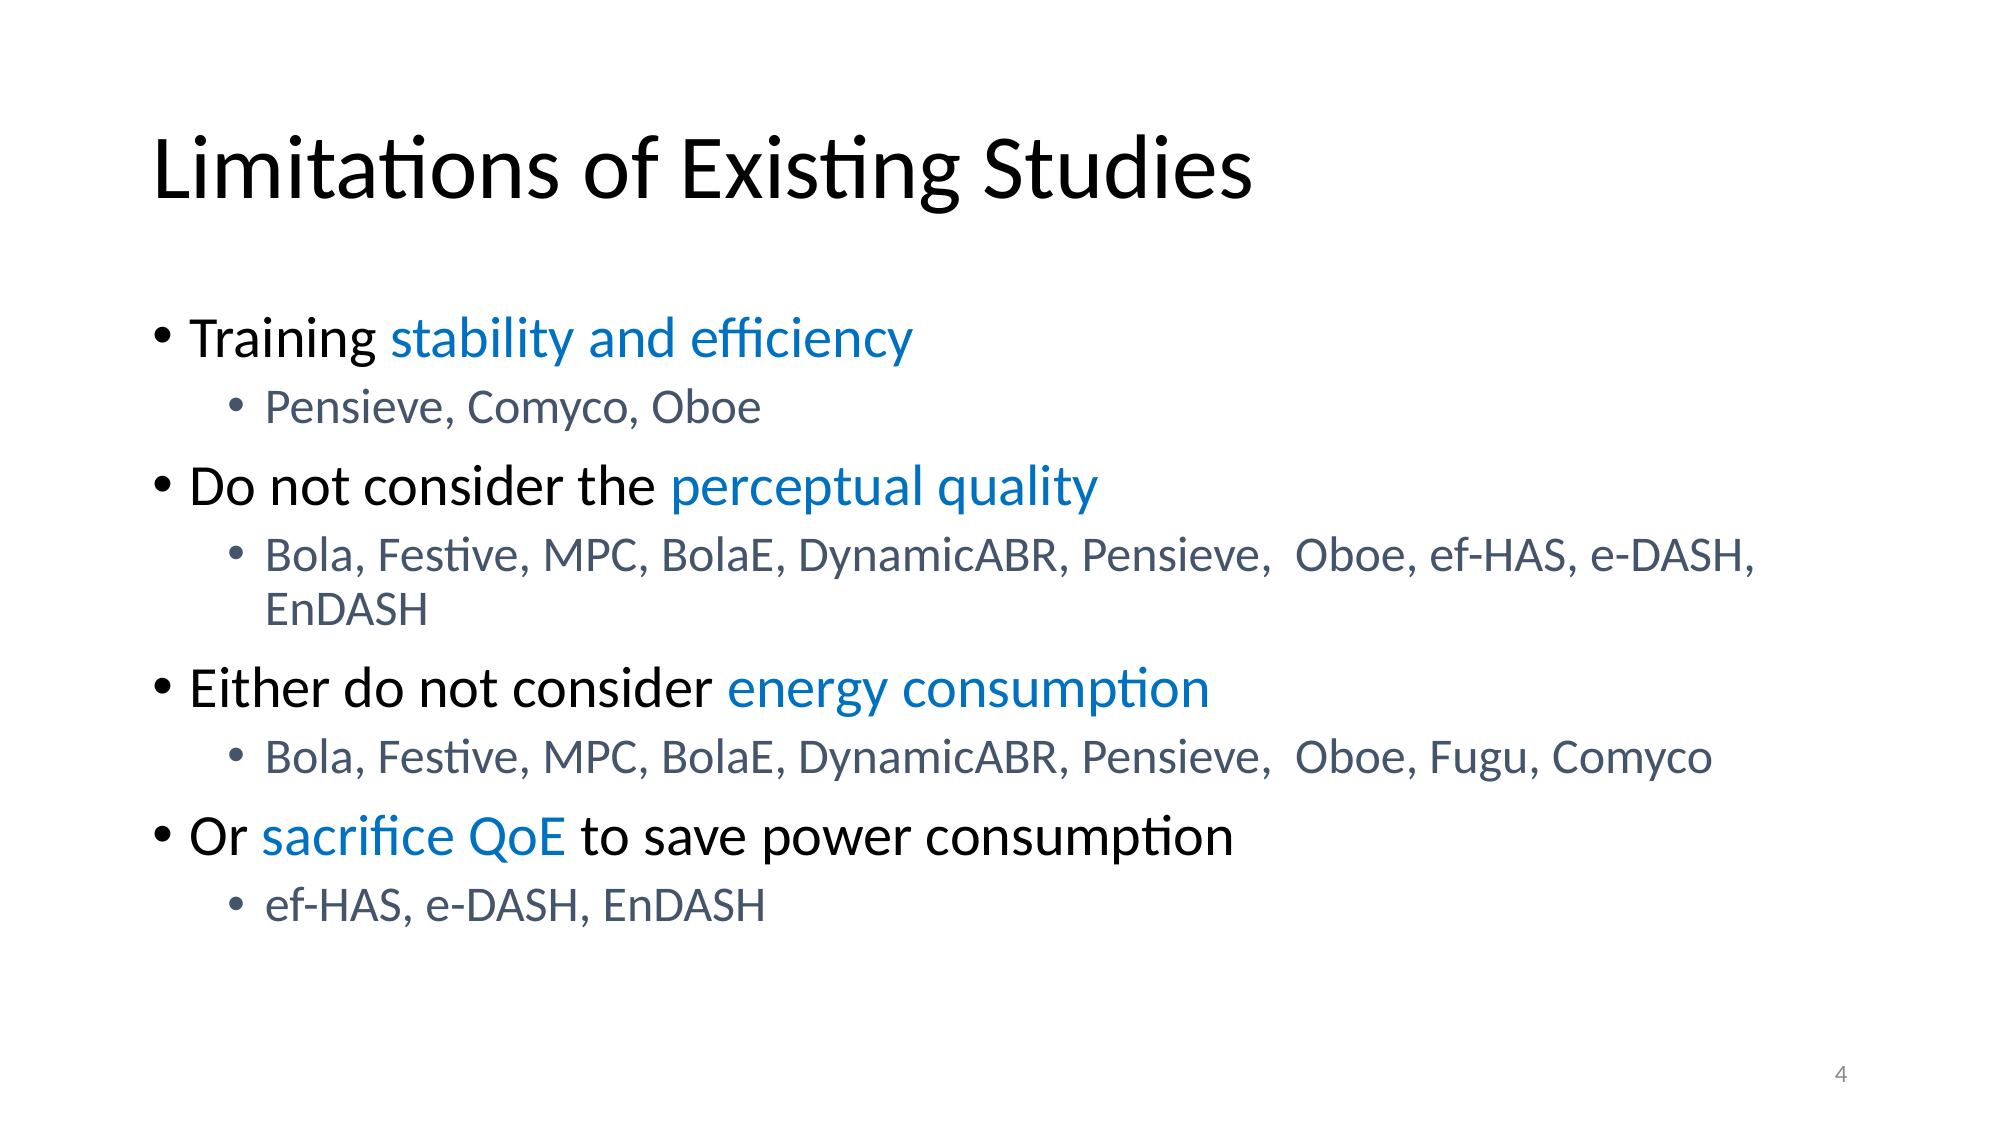

# Limitations of Existing Studies
Training stability and efficiency
Pensieve, Comyco, Oboe
Do not consider the perceptual quality
Bola, Festive, MPC, BolaE, DynamicABR, Pensieve,  Oboe, ef-HAS, e-DASH, EnDASH
Either do not consider energy consumption
Bola, Festive, MPC, BolaE, DynamicABR, Pensieve,  Oboe, Fugu, Comyco
Or sacrifice QoE to save power consumption
ef-HAS, e-DASH, EnDASH

4